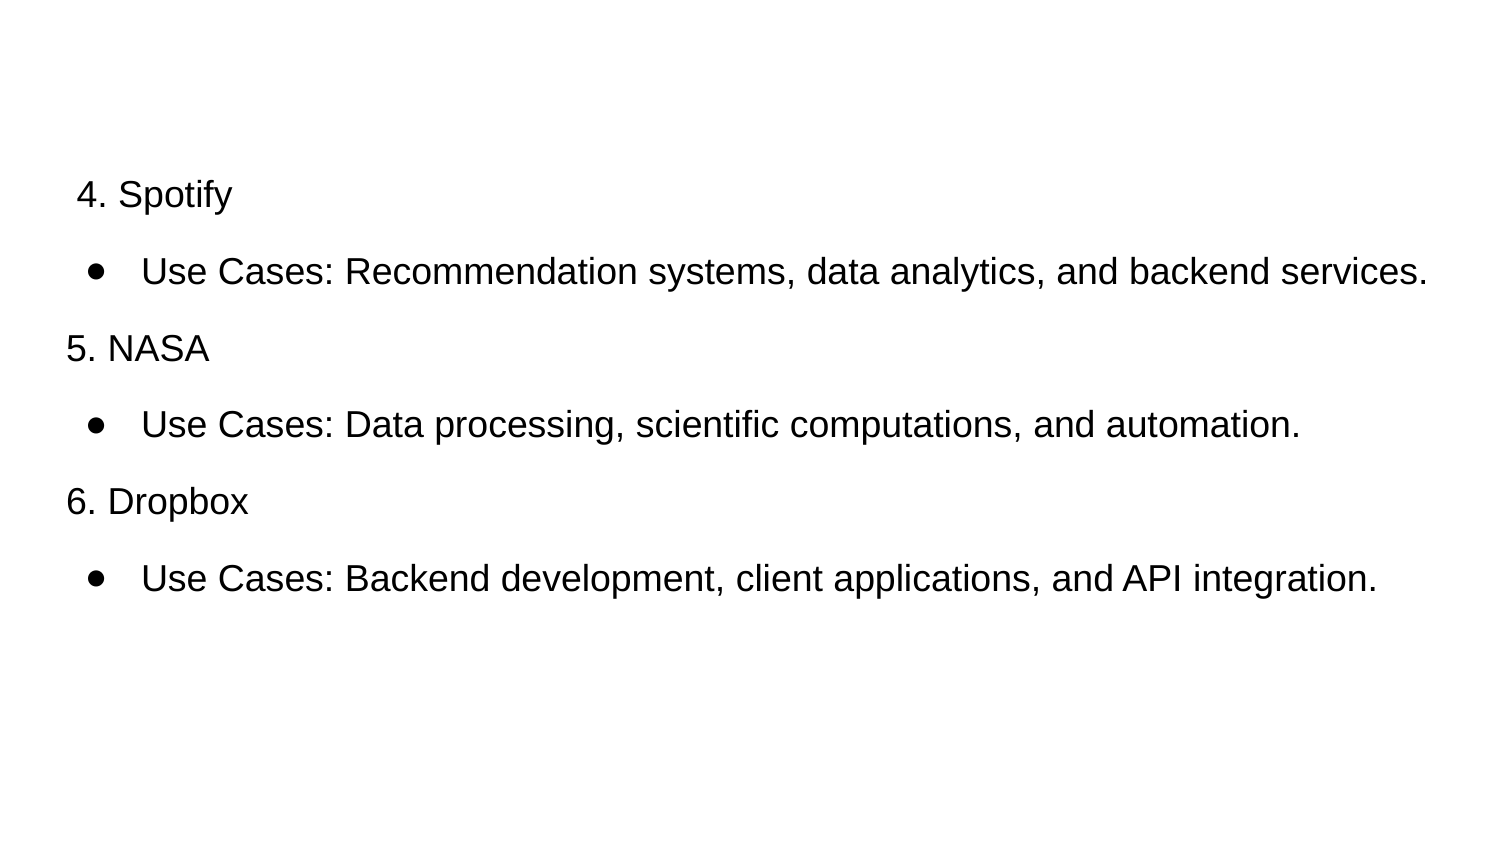

4. Spotify
Use Cases: Recommendation systems, data analytics, and backend services.
5. NASA
Use Cases: Data processing, scientific computations, and automation.
6. Dropbox
Use Cases: Backend development, client applications, and API integration.